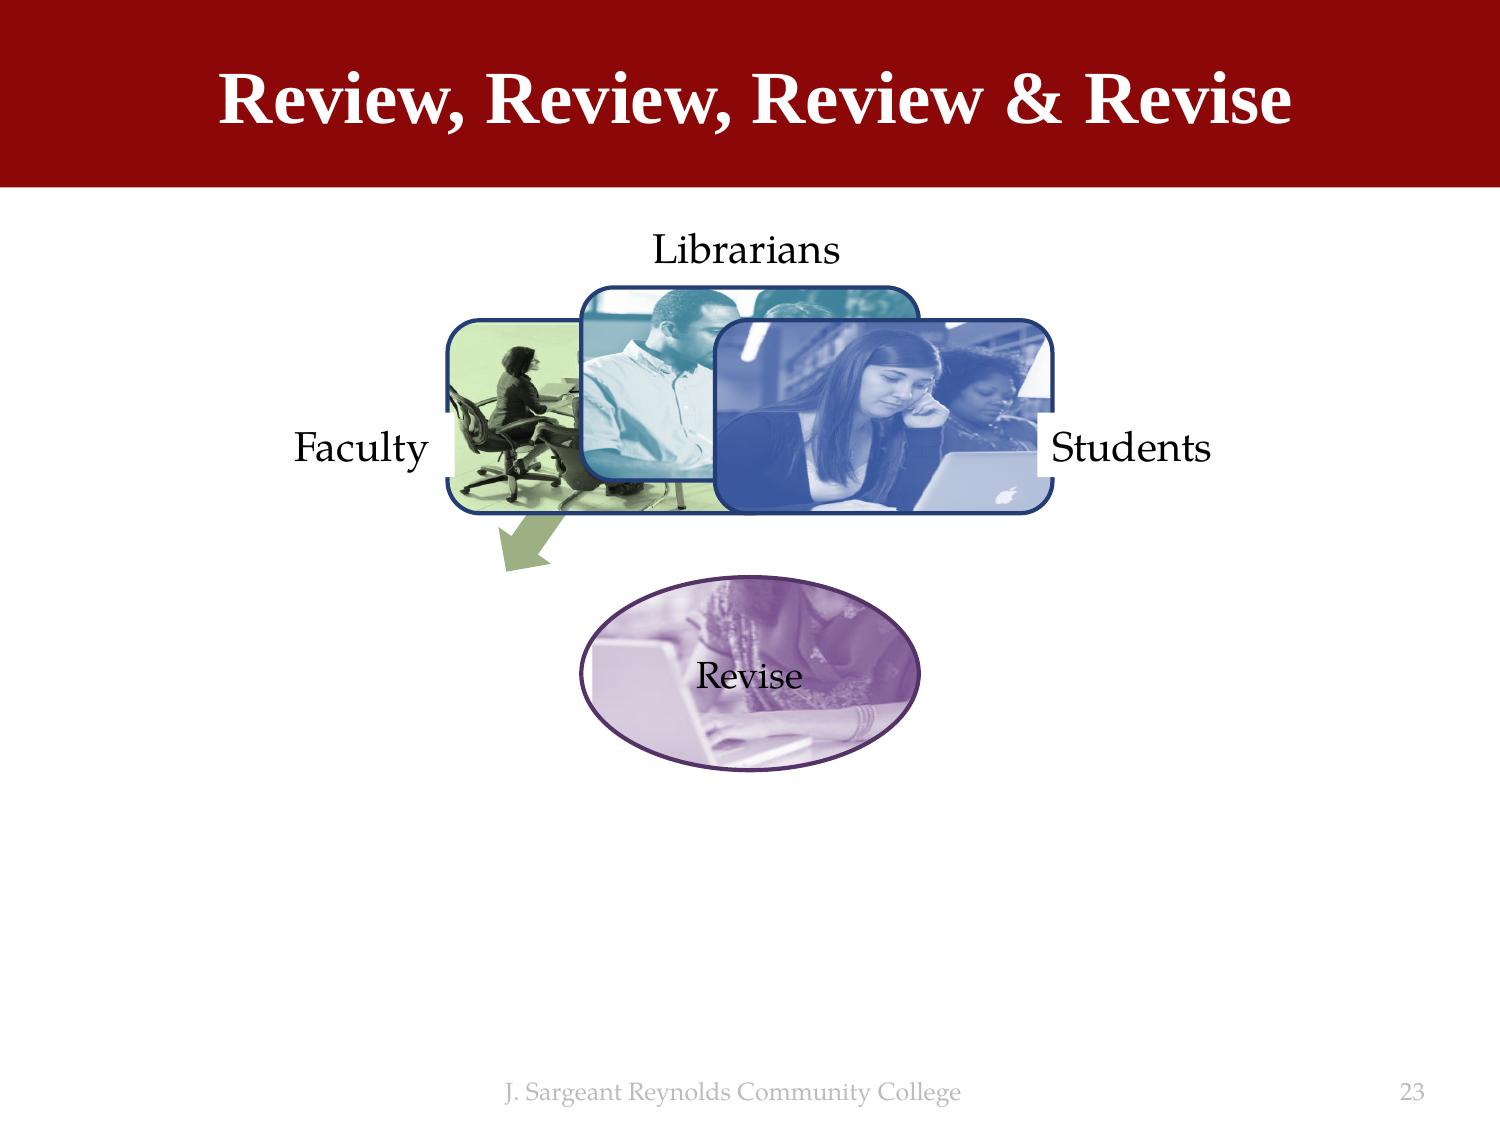

# Review, Review, Review & Revise
Librarians
Revise
Faculty
Students
J. Sargeant Reynolds Community College
23